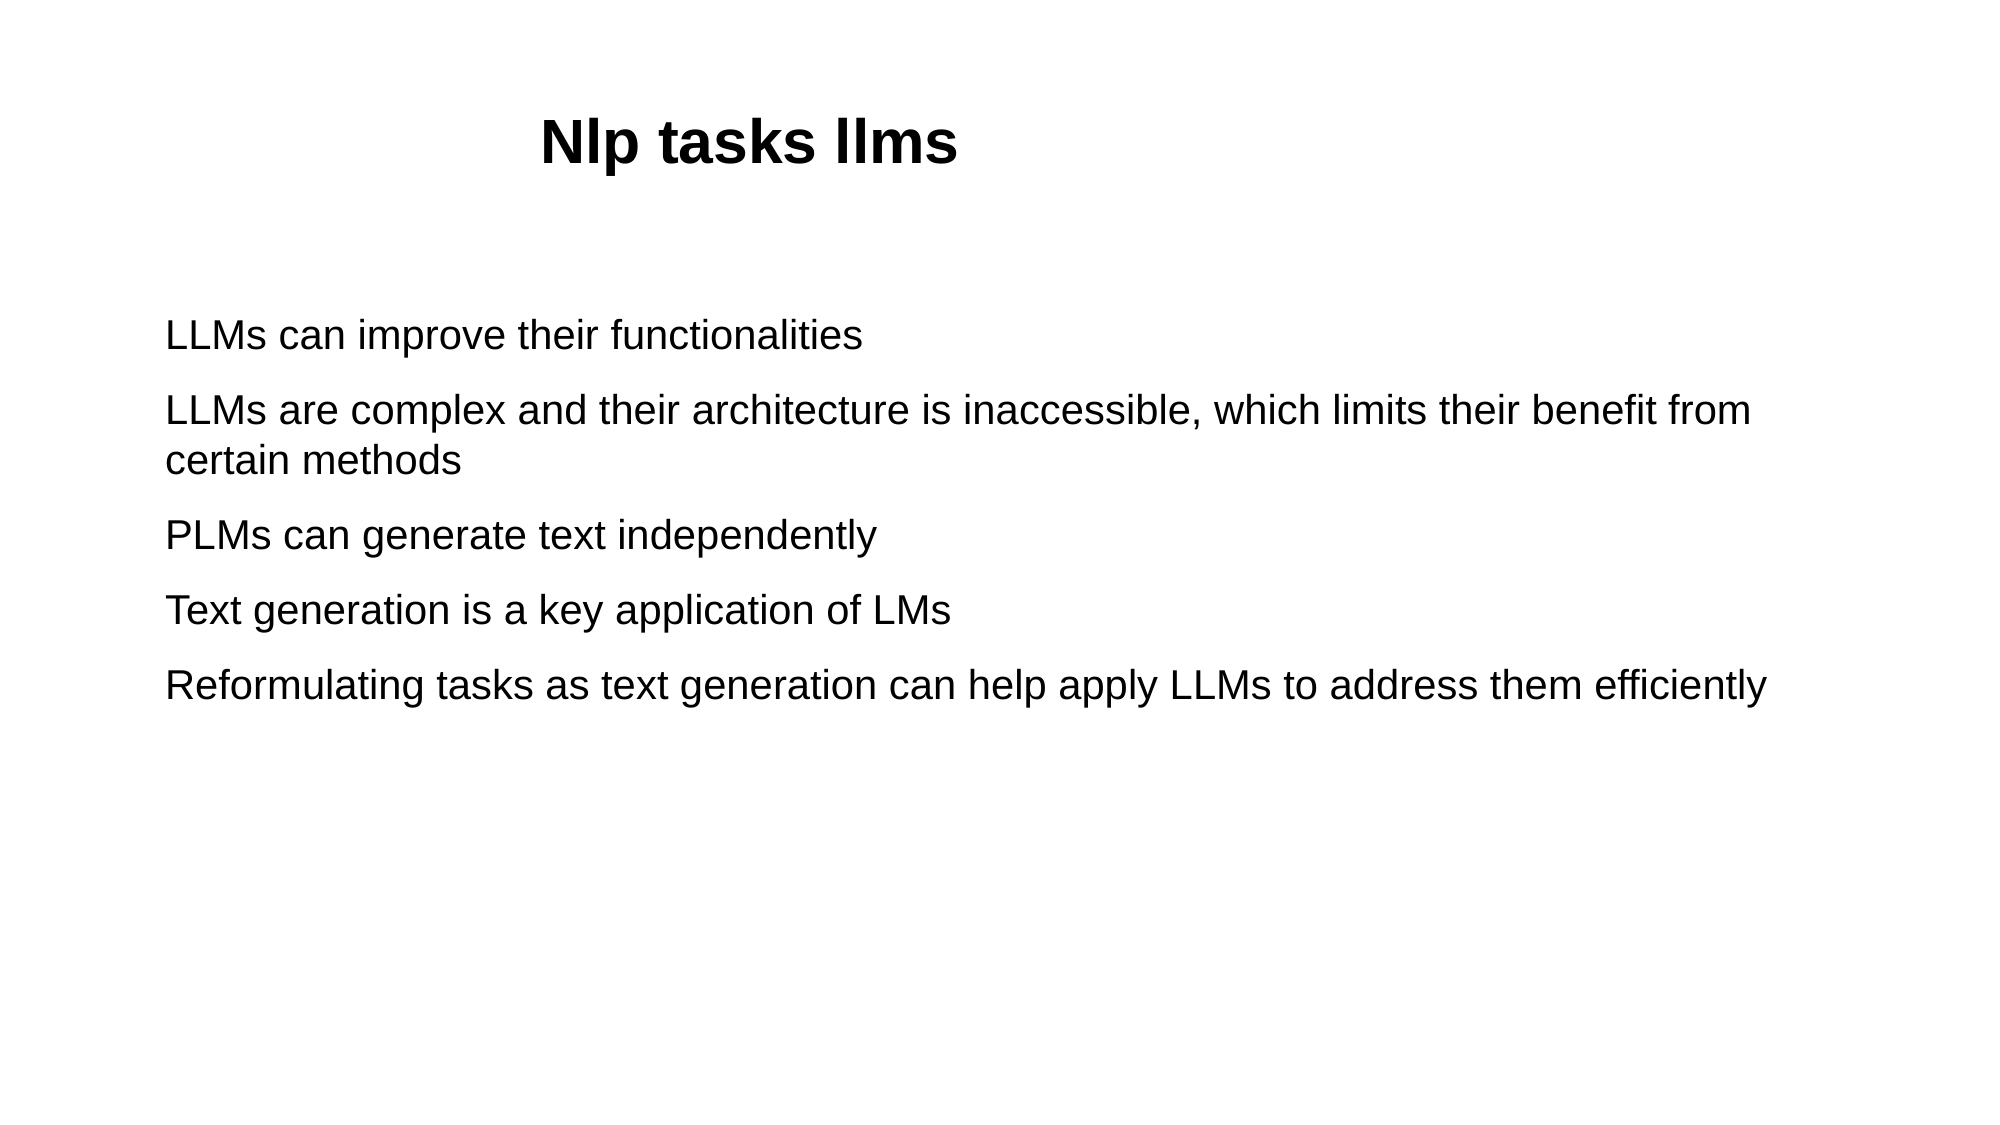

# Nlp tasks llms

LLMs can improve their functionalities
LLMs are complex and their architecture is inaccessible, which limits their benefit from certain methods
PLMs can generate text independently
Text generation is a key application of LMs
Reformulating tasks as text generation can help apply LLMs to address them efficiently